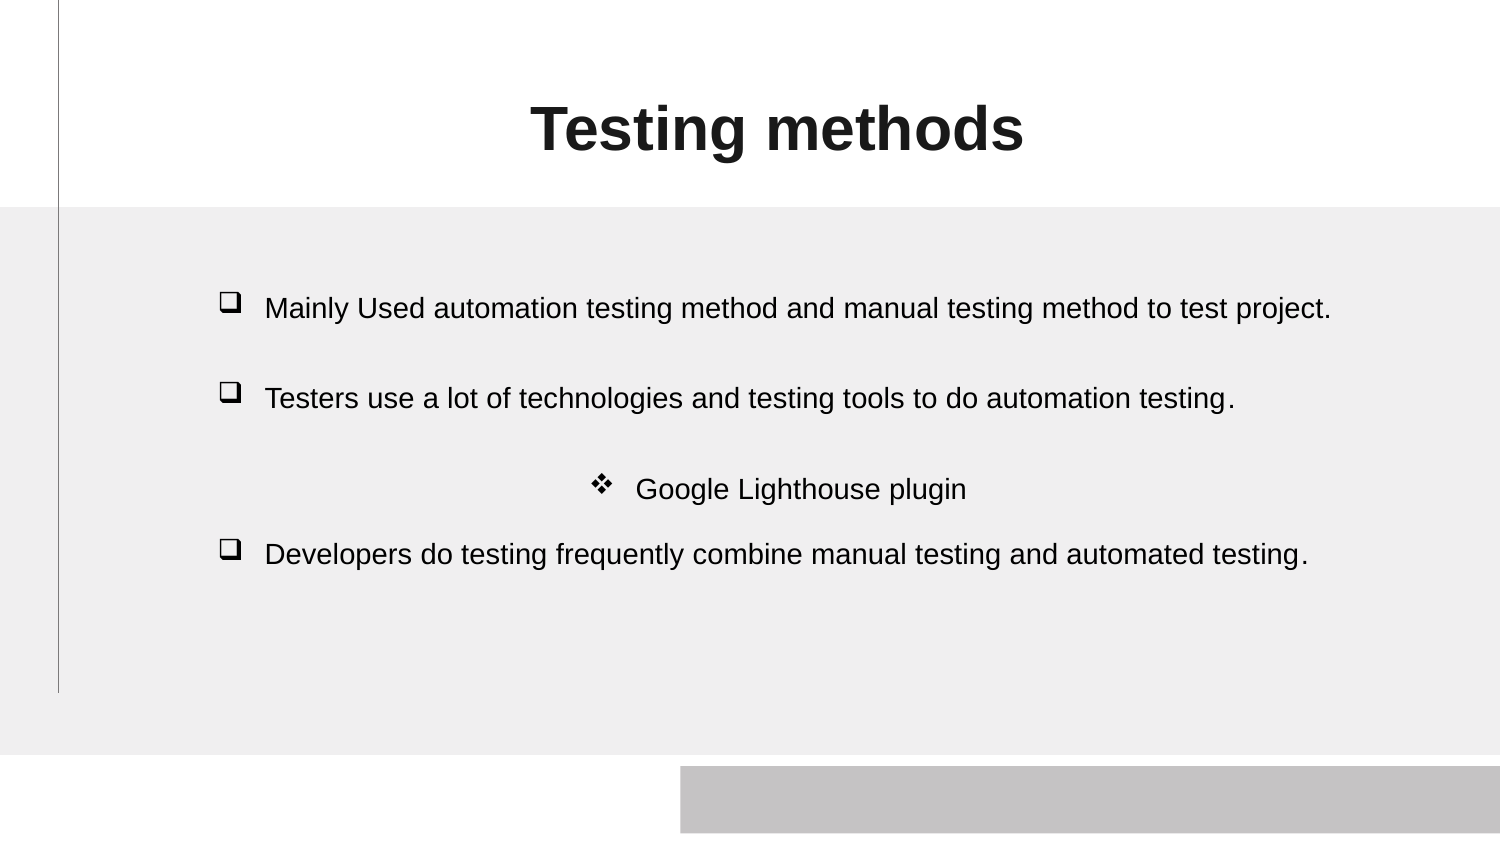

# Testing methods
Mainly Used automation testing method and manual testing method to test project.
Testers use a lot of technologies and testing tools to do automation testing.
Google Lighthouse plugin
Developers do testing frequently combine manual testing and automated testing.